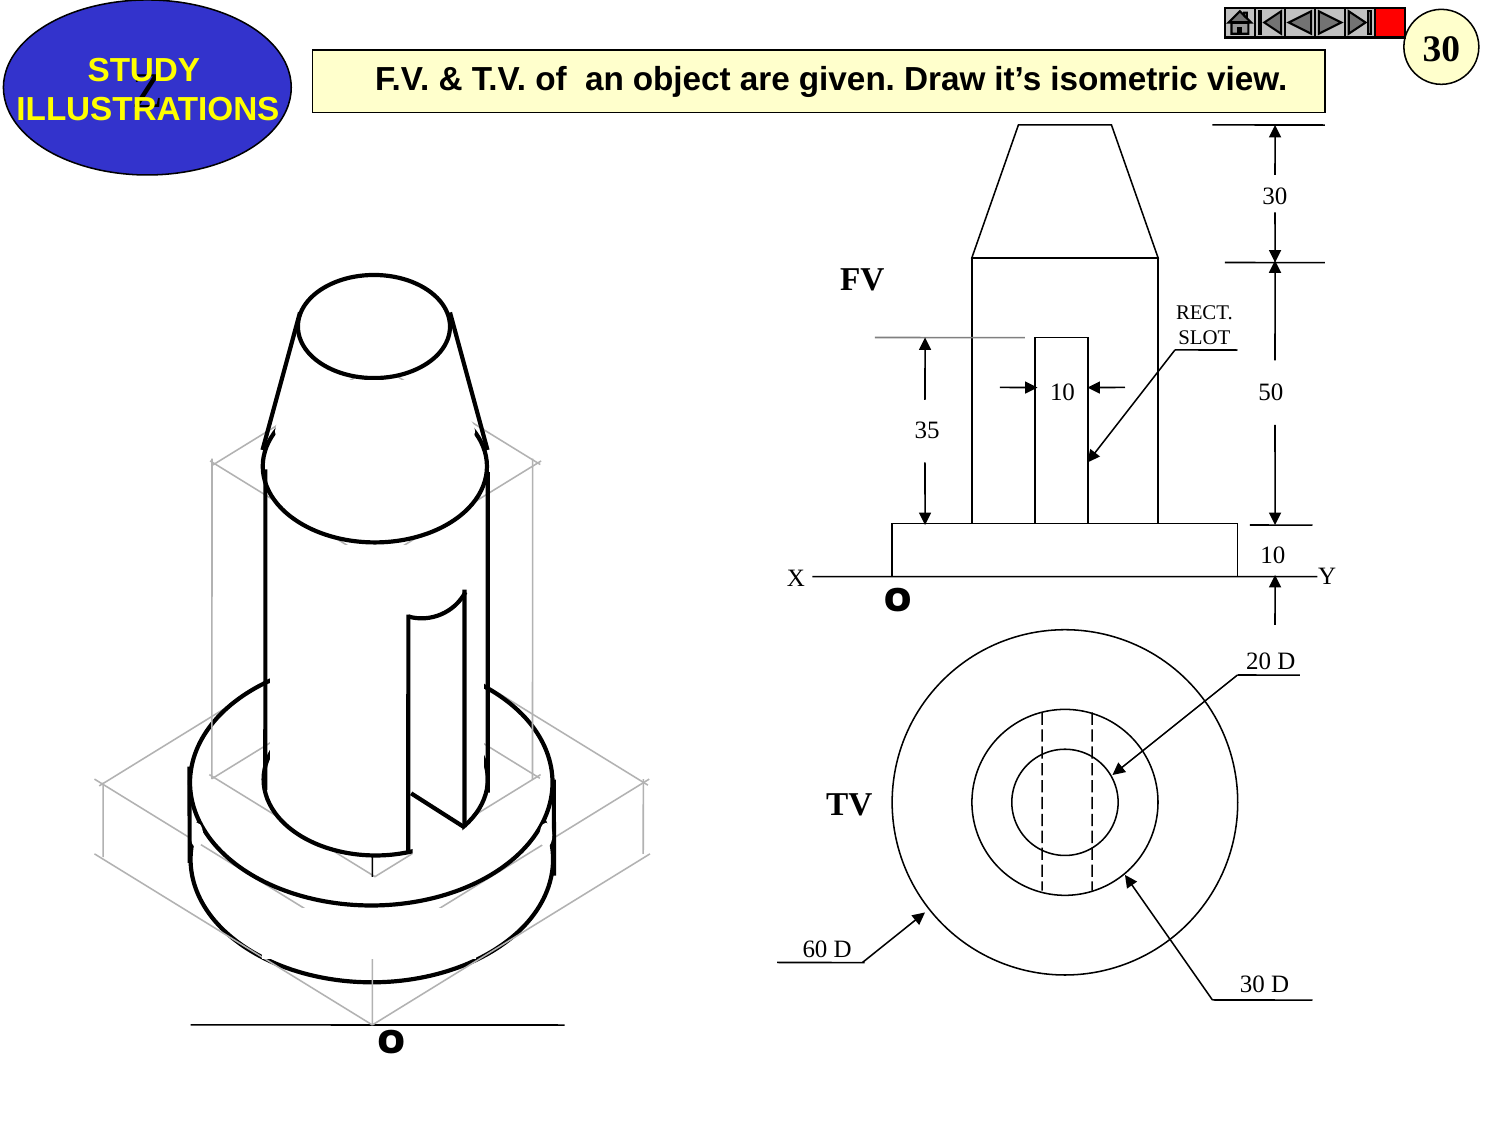

Z
STUDY
ILLUSTRATIONS

30

F.V. & T.V. of  an object are given. Draw it’s isometric view.

O

30

FV

RECT.
SLOT

10
50

35

10
Y
X

20 D

TV

60 D
30 D

O